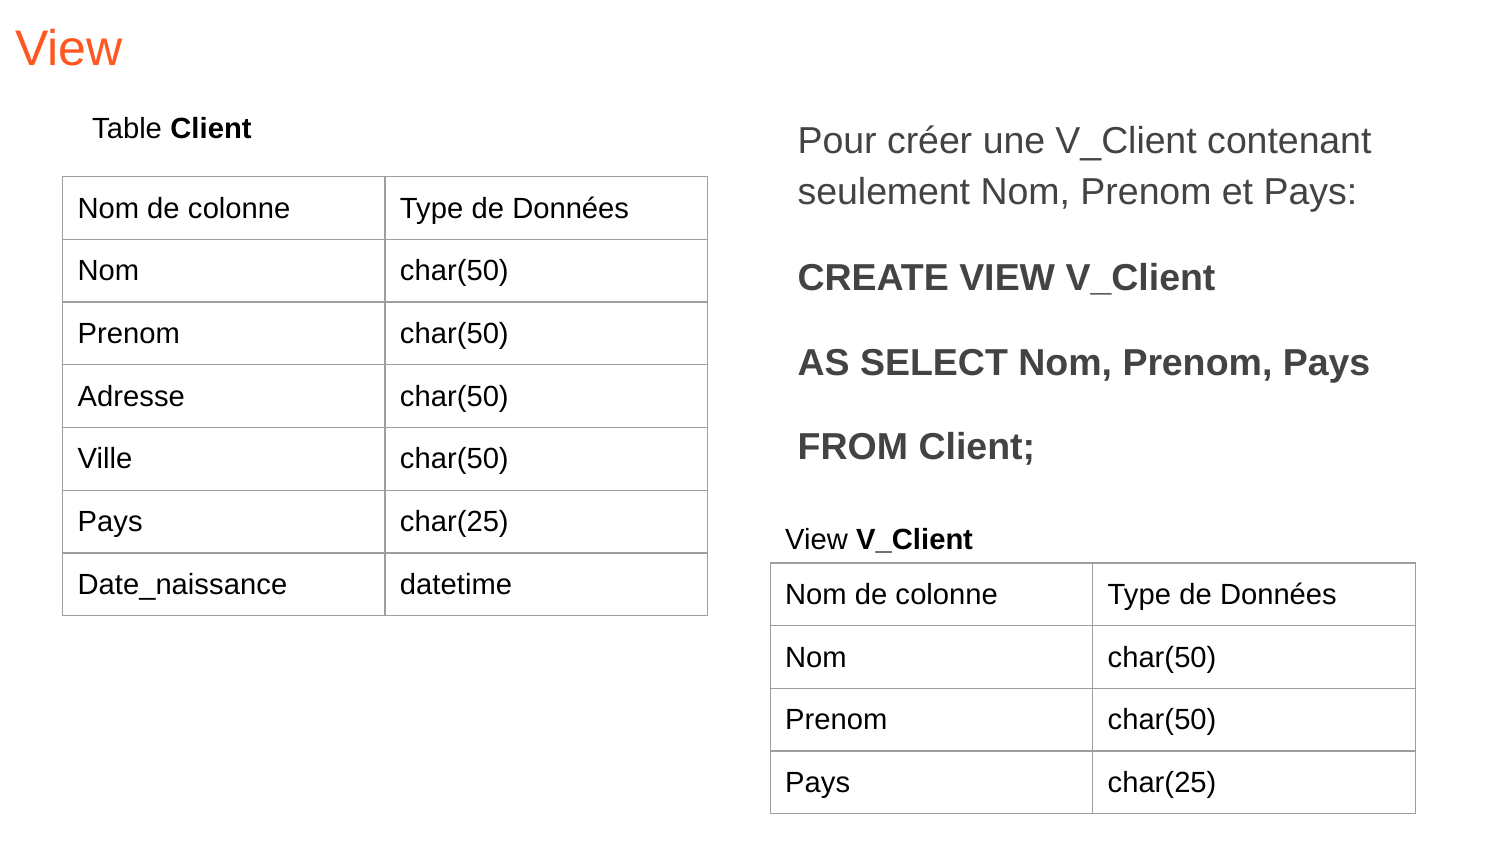

# View ﻿
Table Client
Pour créer une V_Client contenant seulement Nom, Prenom et Pays:
CREATE VIEW V_Client
AS SELECT Nom, Prenom, Pays
FROM Client;
| Nom de colonne | Type de Données |
| --- | --- |
| Nom | char(50) |
| Prenom | char(50) |
| Adresse | char(50) |
| Ville | char(50) |
| Pays | char(25) |
| Date\_naissance | datetime |
View V_Client
| Nom de colonne | Type de Données |
| --- | --- |
| Nom | char(50) |
| Prenom | char(50) |
| Pays | char(25) |